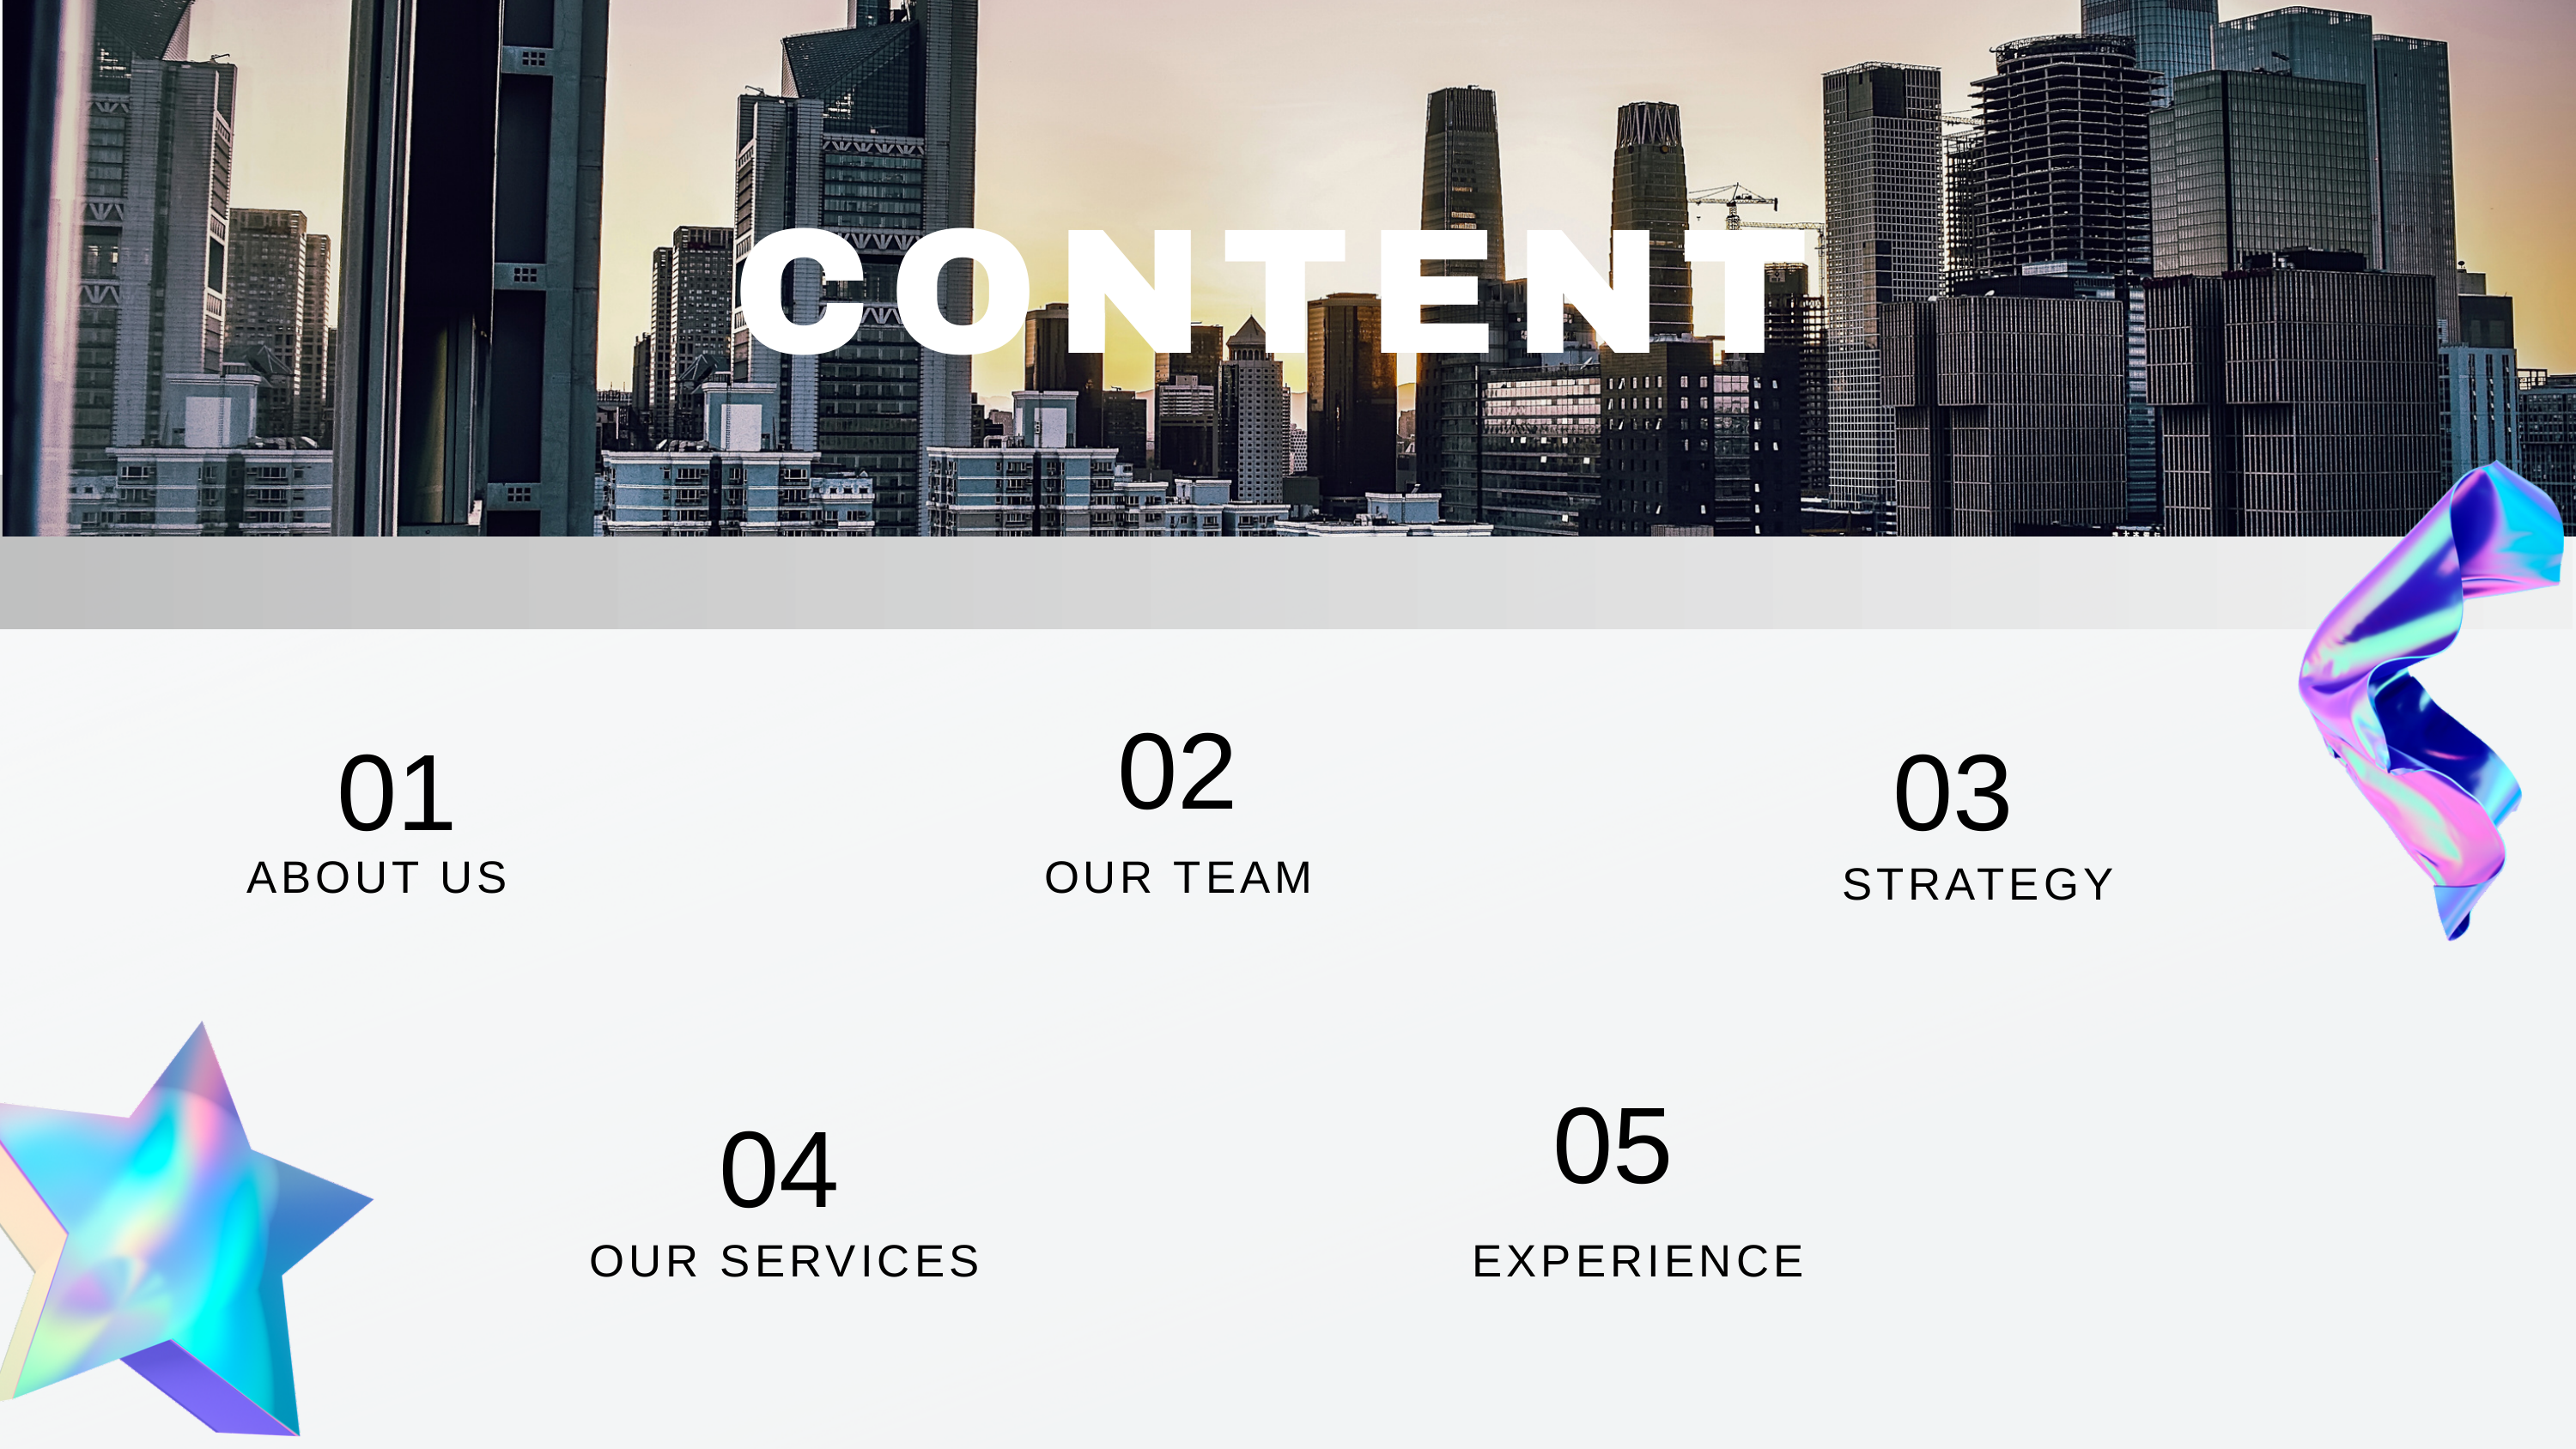

CONTENT

02
01
03
ABOUT US
OUR TEAM
STRATEGY

05
04
OUR SERVICES
EXPERIENCE